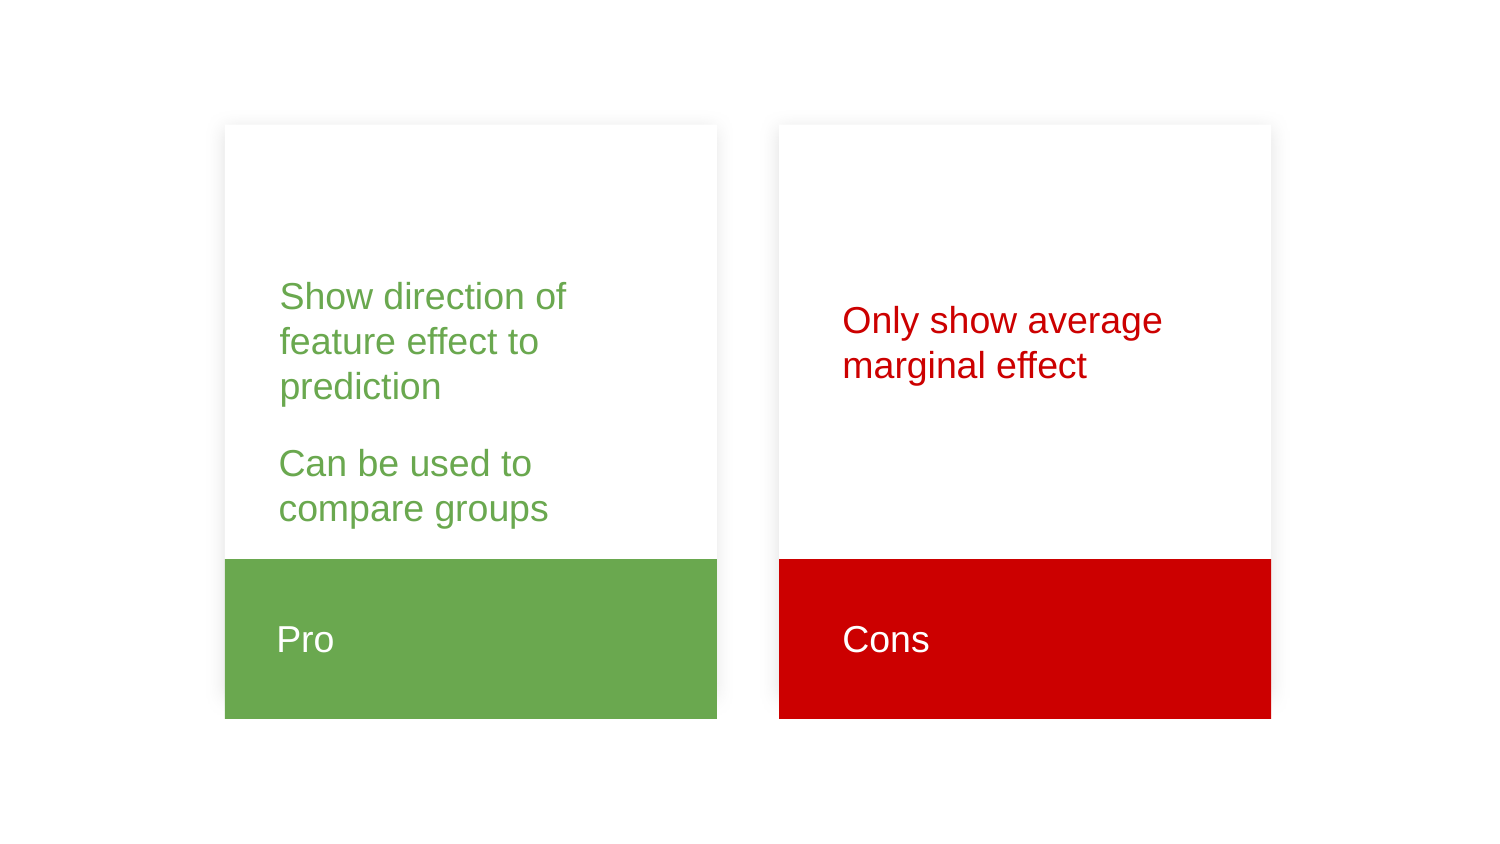

Show direction of feature effect to prediction
Only show average marginal effect
Can be used to compare groups

Pro
Cons